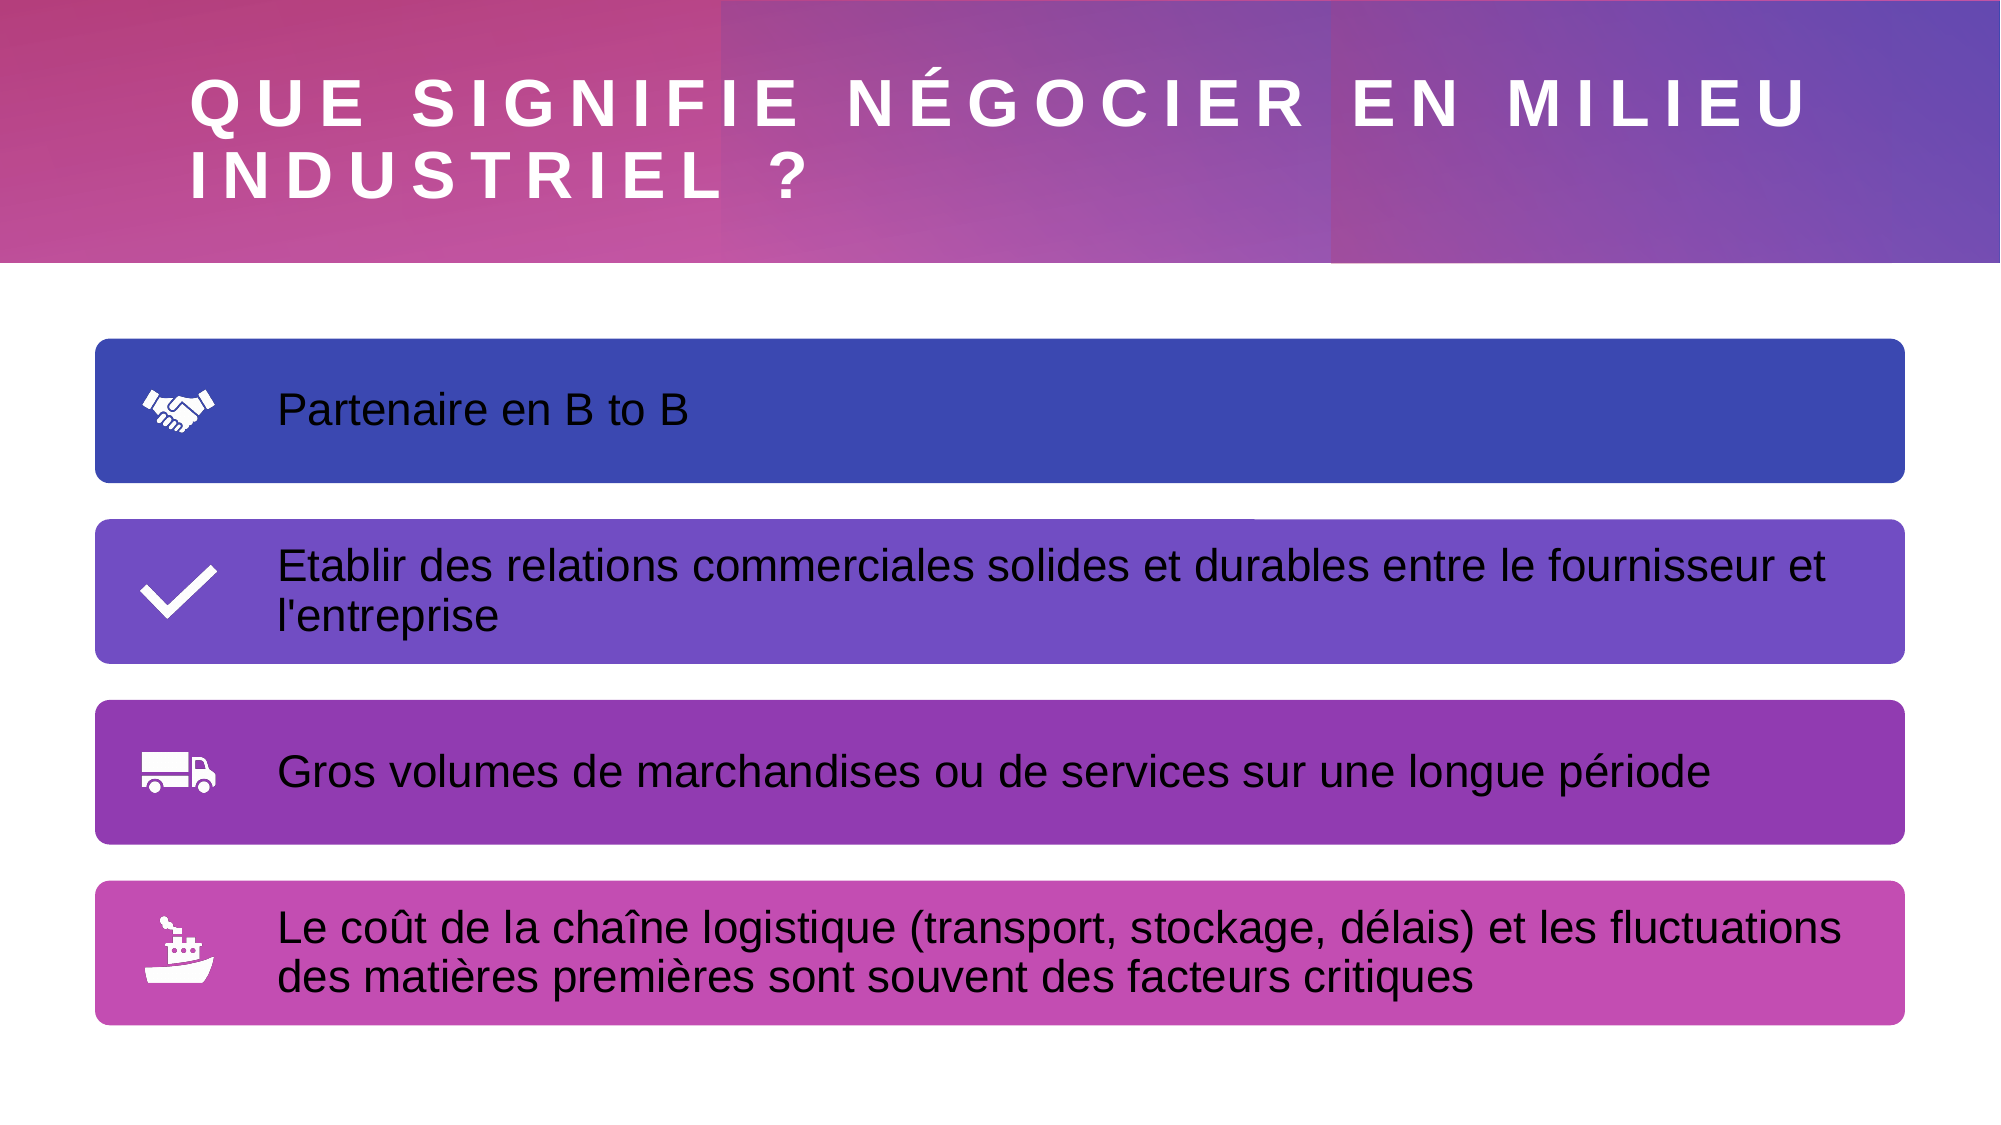

# Que signifie négocier en milieu industriel ?
Partenaire en B to B
Etablir des relations commerciales solides et durables entre le fournisseur et l'entreprise
Gros volumes de marchandises ou de services sur une longue période
Le coût de la chaîne logistique (transport, stockage, délais) et les fluctuations des matières premières sont souvent des facteurs critiques